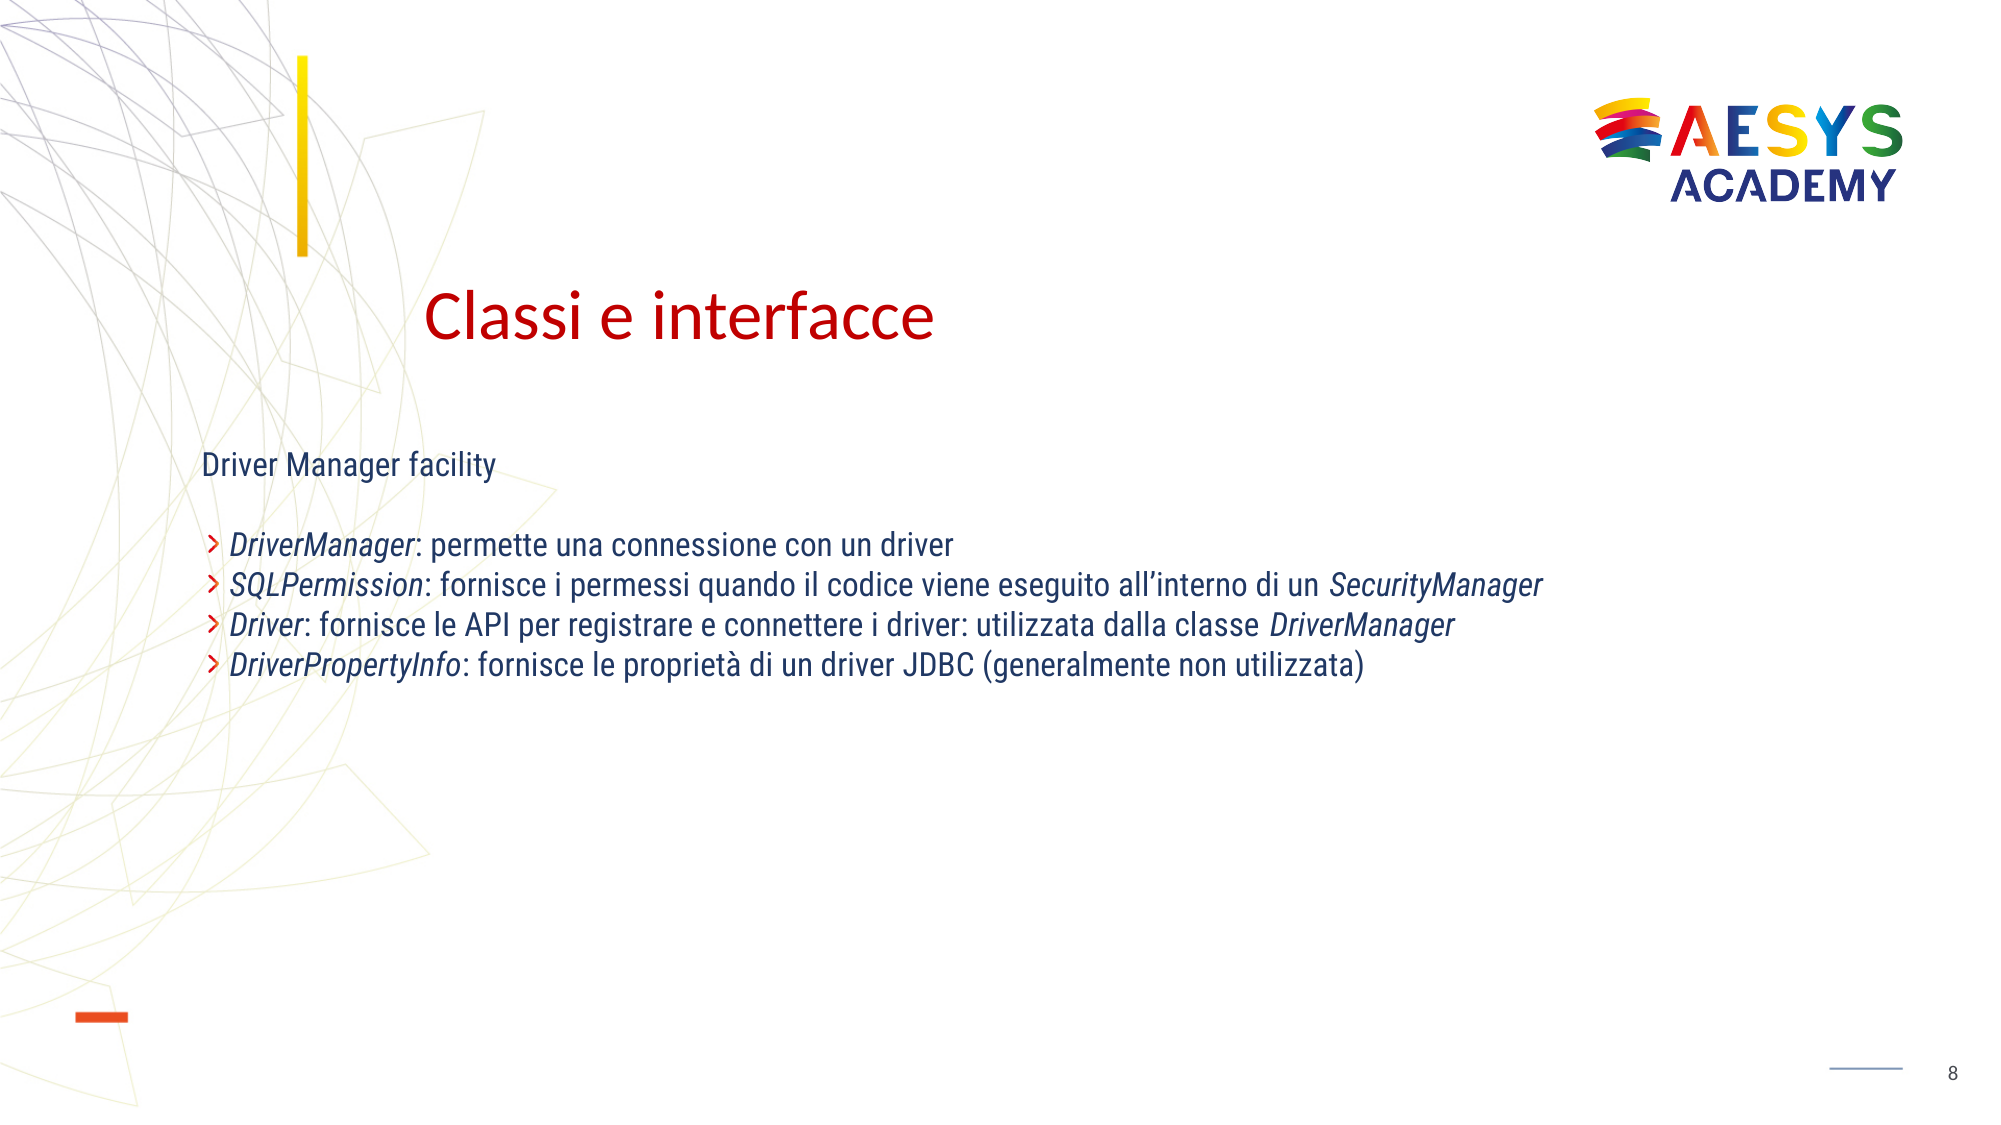

# Classi e interfacce
Driver Manager facility

DriverManager: permette una connessione con un driver
SQLPermission: fornisce i permessi quando il codice viene eseguito all’interno di un SecurityManager
Driver: fornisce le API per registrare e connettere i driver: utilizzata dalla classe DriverManager
DriverPropertyInfo: fornisce le proprietà di un driver JDBC (generalmente non utilizzata)

8